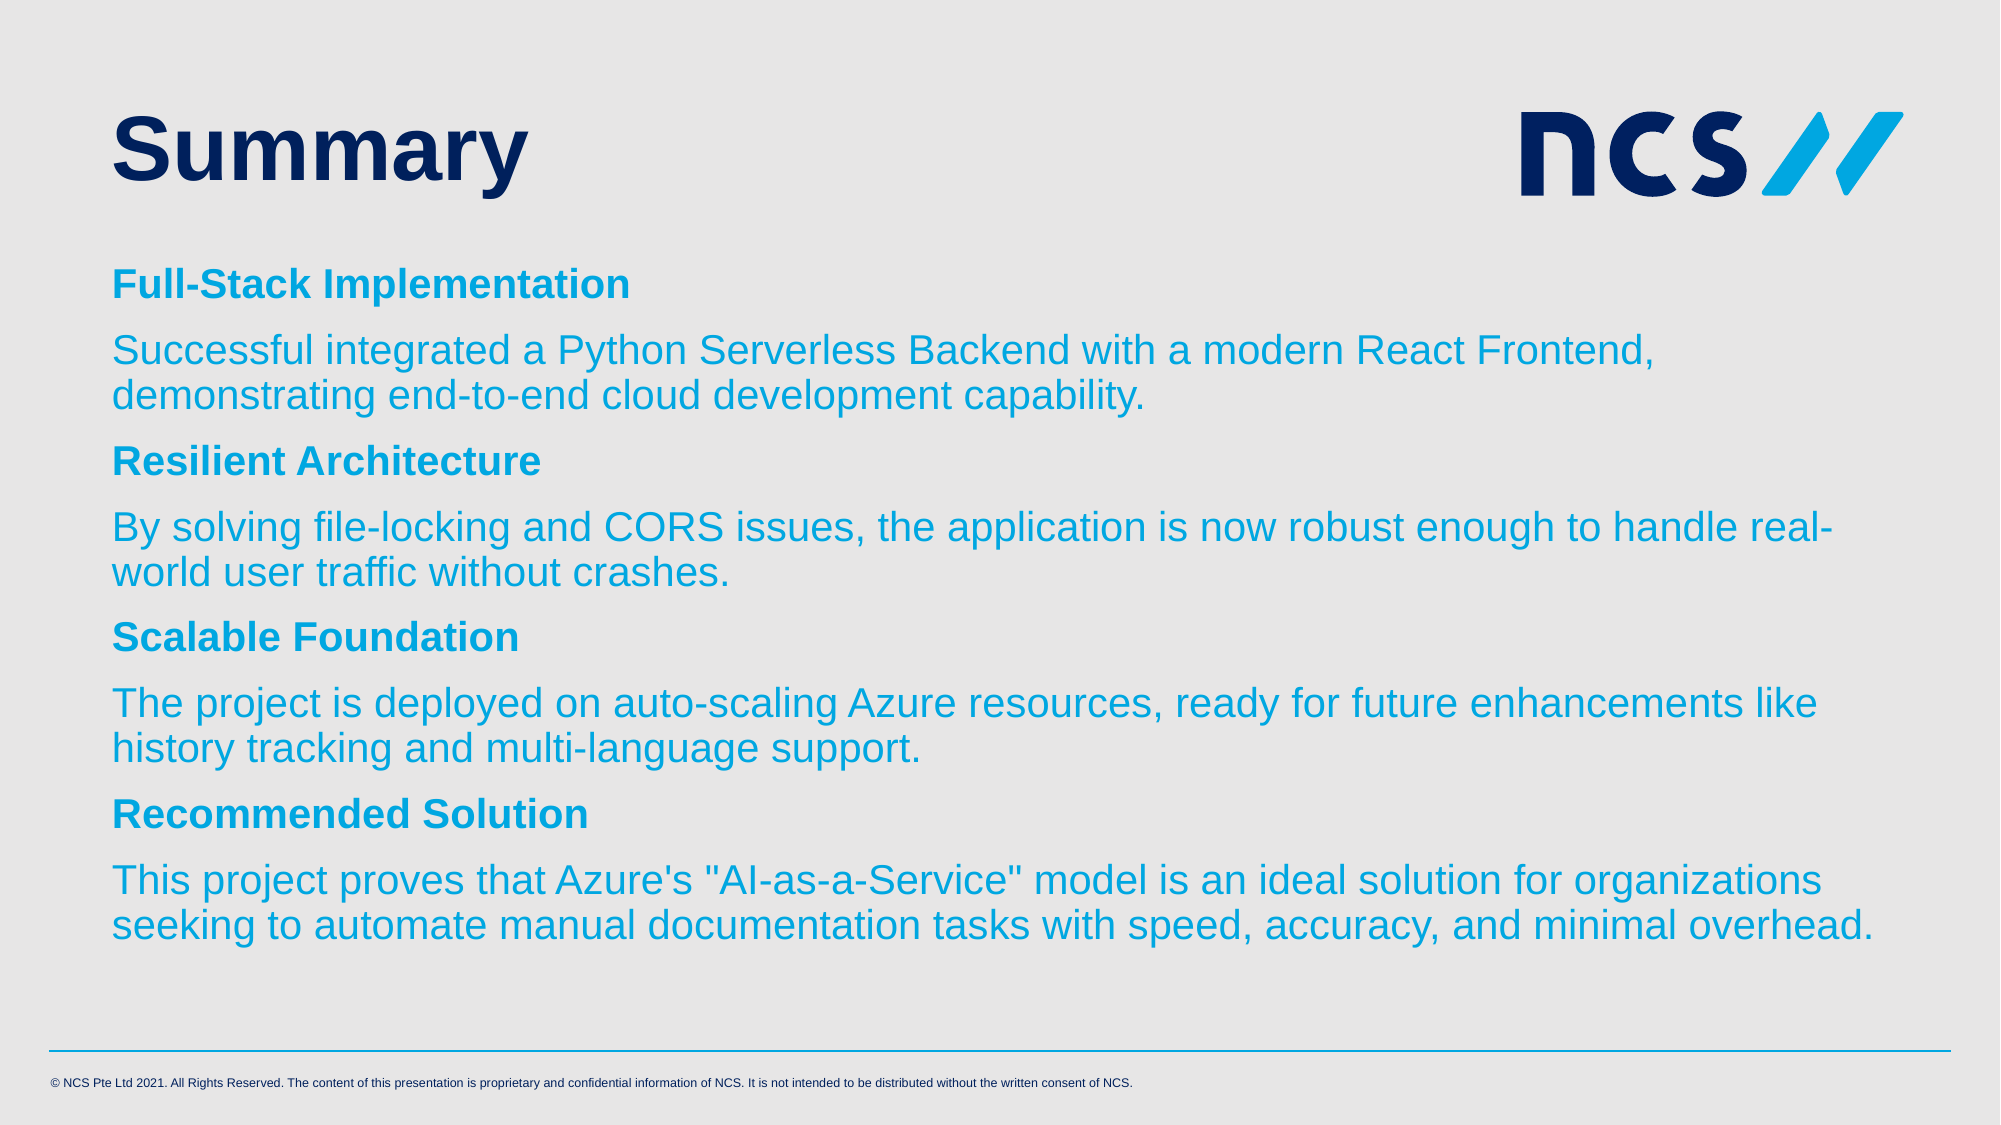

Summary
Full-Stack Implementation
Successful integrated a Python Serverless Backend with a modern React Frontend, demonstrating end-to-end cloud development capability.
Resilient Architecture
By solving file-locking and CORS issues, the application is now robust enough to handle real-world user traffic without crashes.
Scalable Foundation
The project is deployed on auto-scaling Azure resources, ready for future enhancements like history tracking and multi-language support.
Recommended Solution​
This project proves that Azure's "AI-as-a-Service" model is an ideal solution for organizations seeking to automate manual documentation tasks with speed, accuracy, and minimal overhead.